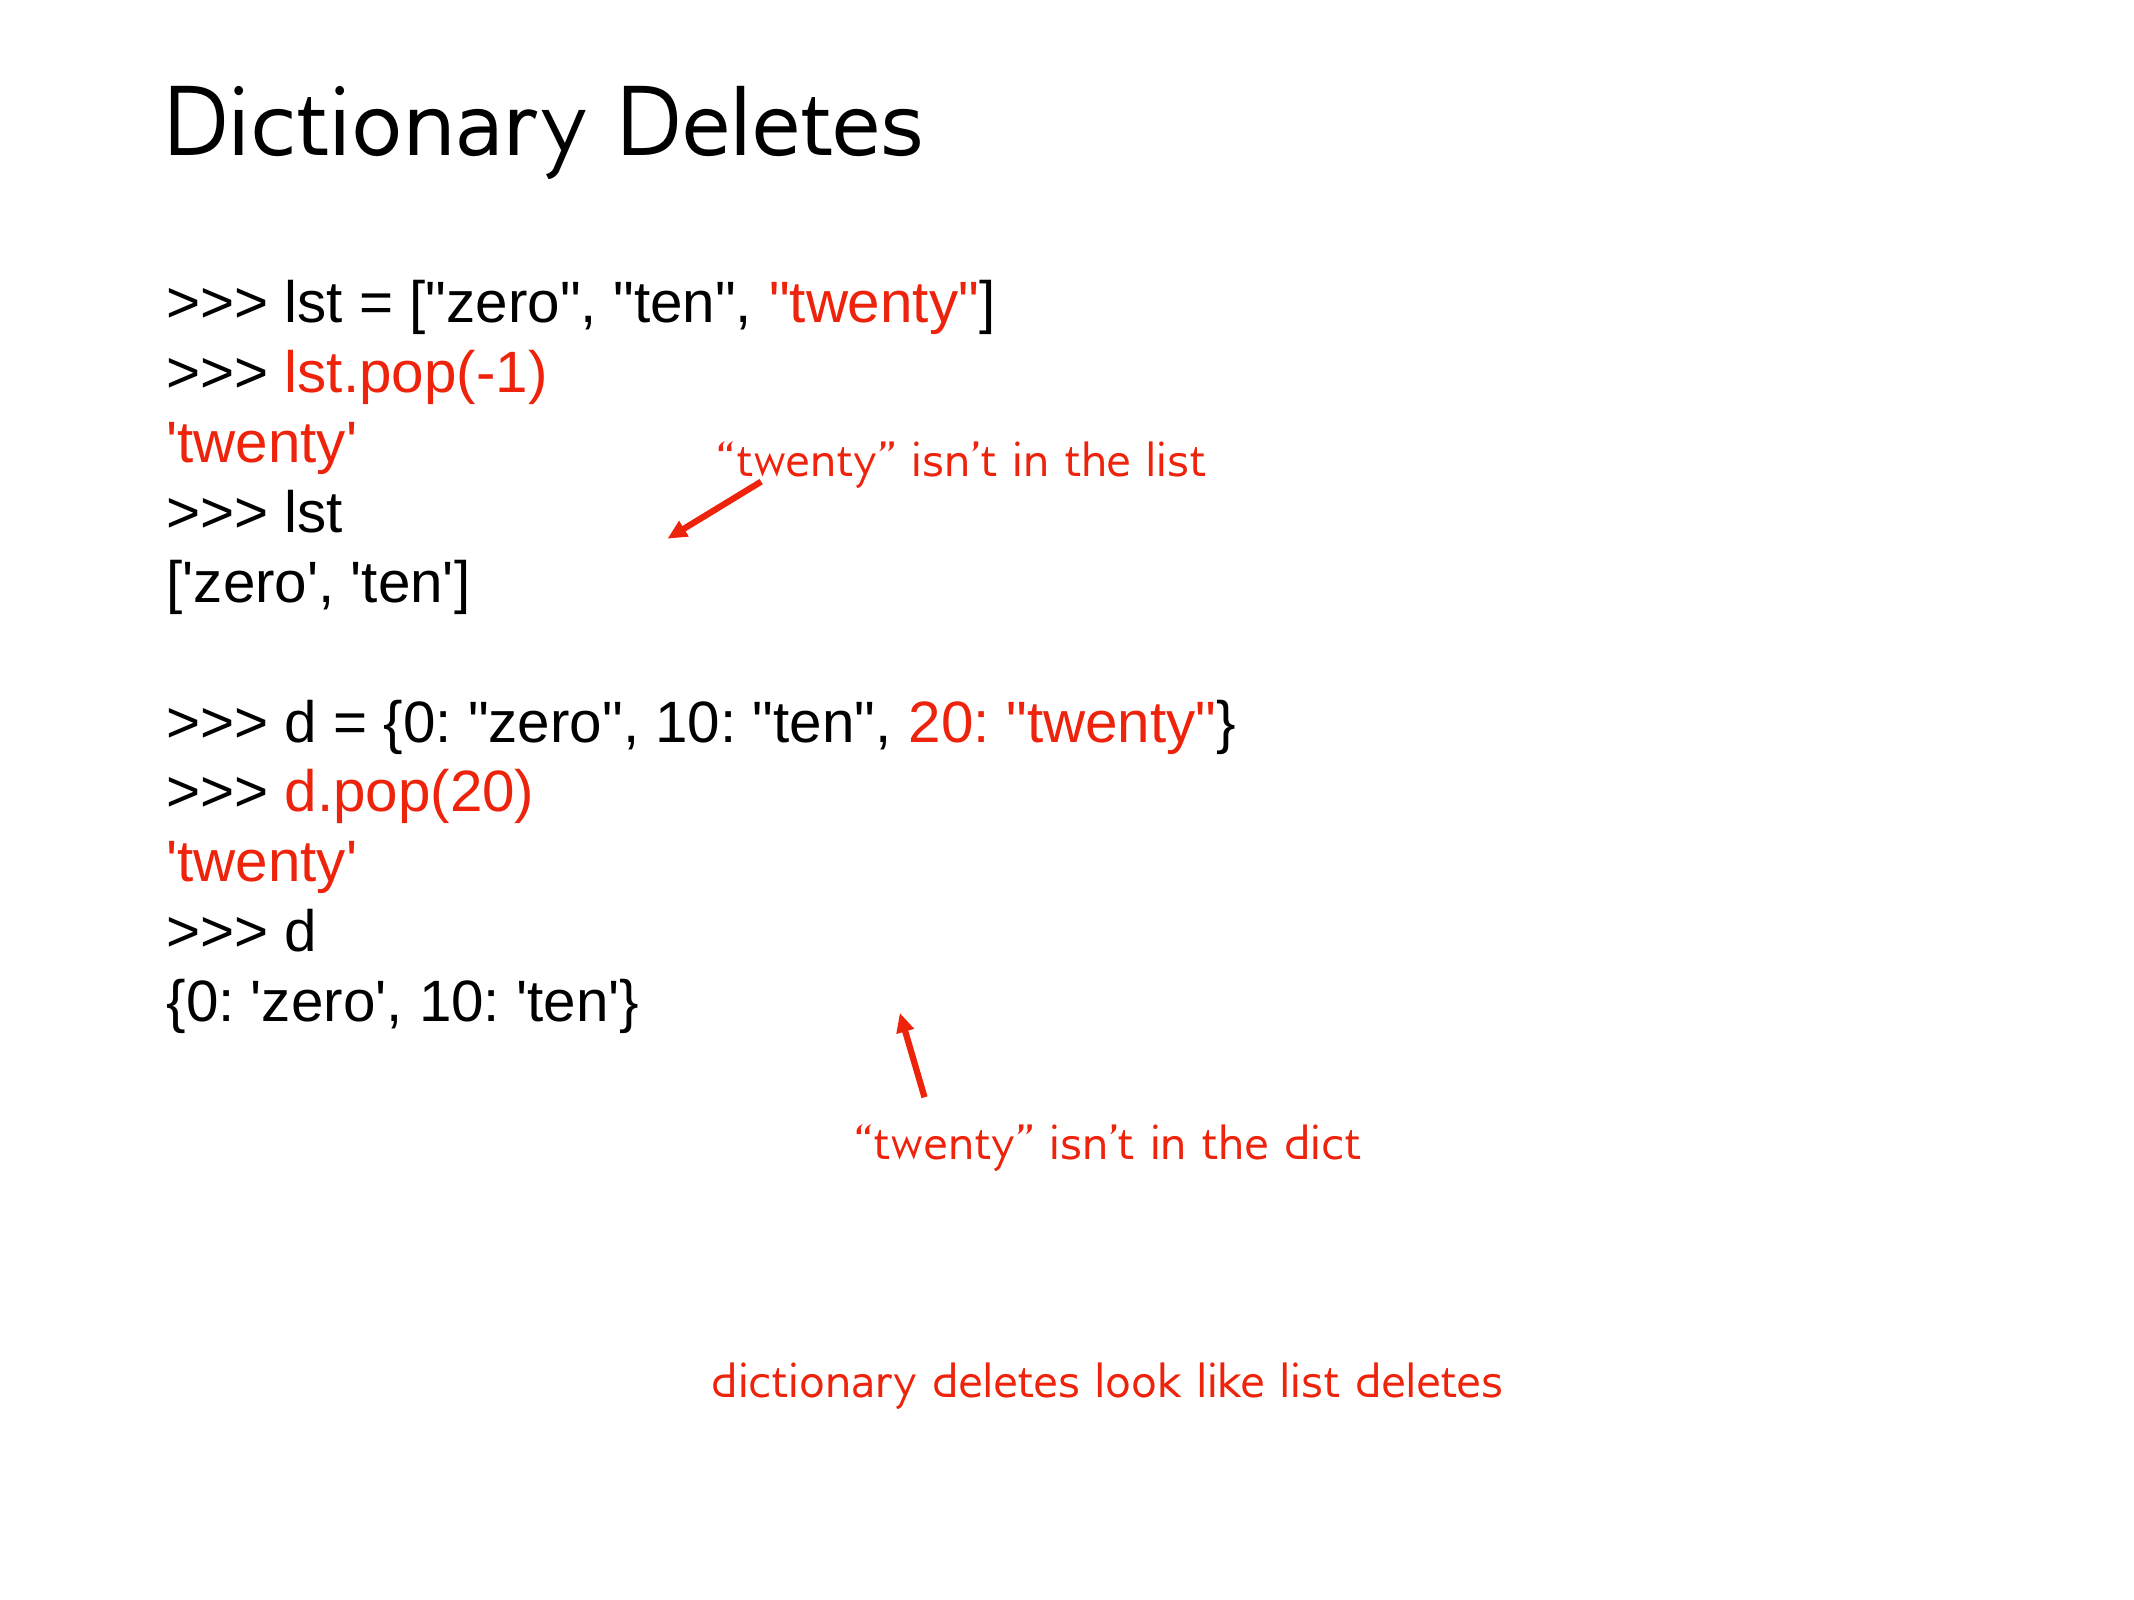

# Dictionary Deletes
>>> lst = ["zero", "ten", "twenty"]
>>> lst.pop(-1)
'twenty'
>>> lst
['zero', 'ten']

>>> d = {0: "zero", 10: "ten", 20: "twenty"}
>>> d.pop(20)
'twenty'
>>> d
{0: 'zero', 10: 'ten'}
“twenty” isn’t in the list

“twenty” isn’t in the dict
dictionary deletes look like list deletes